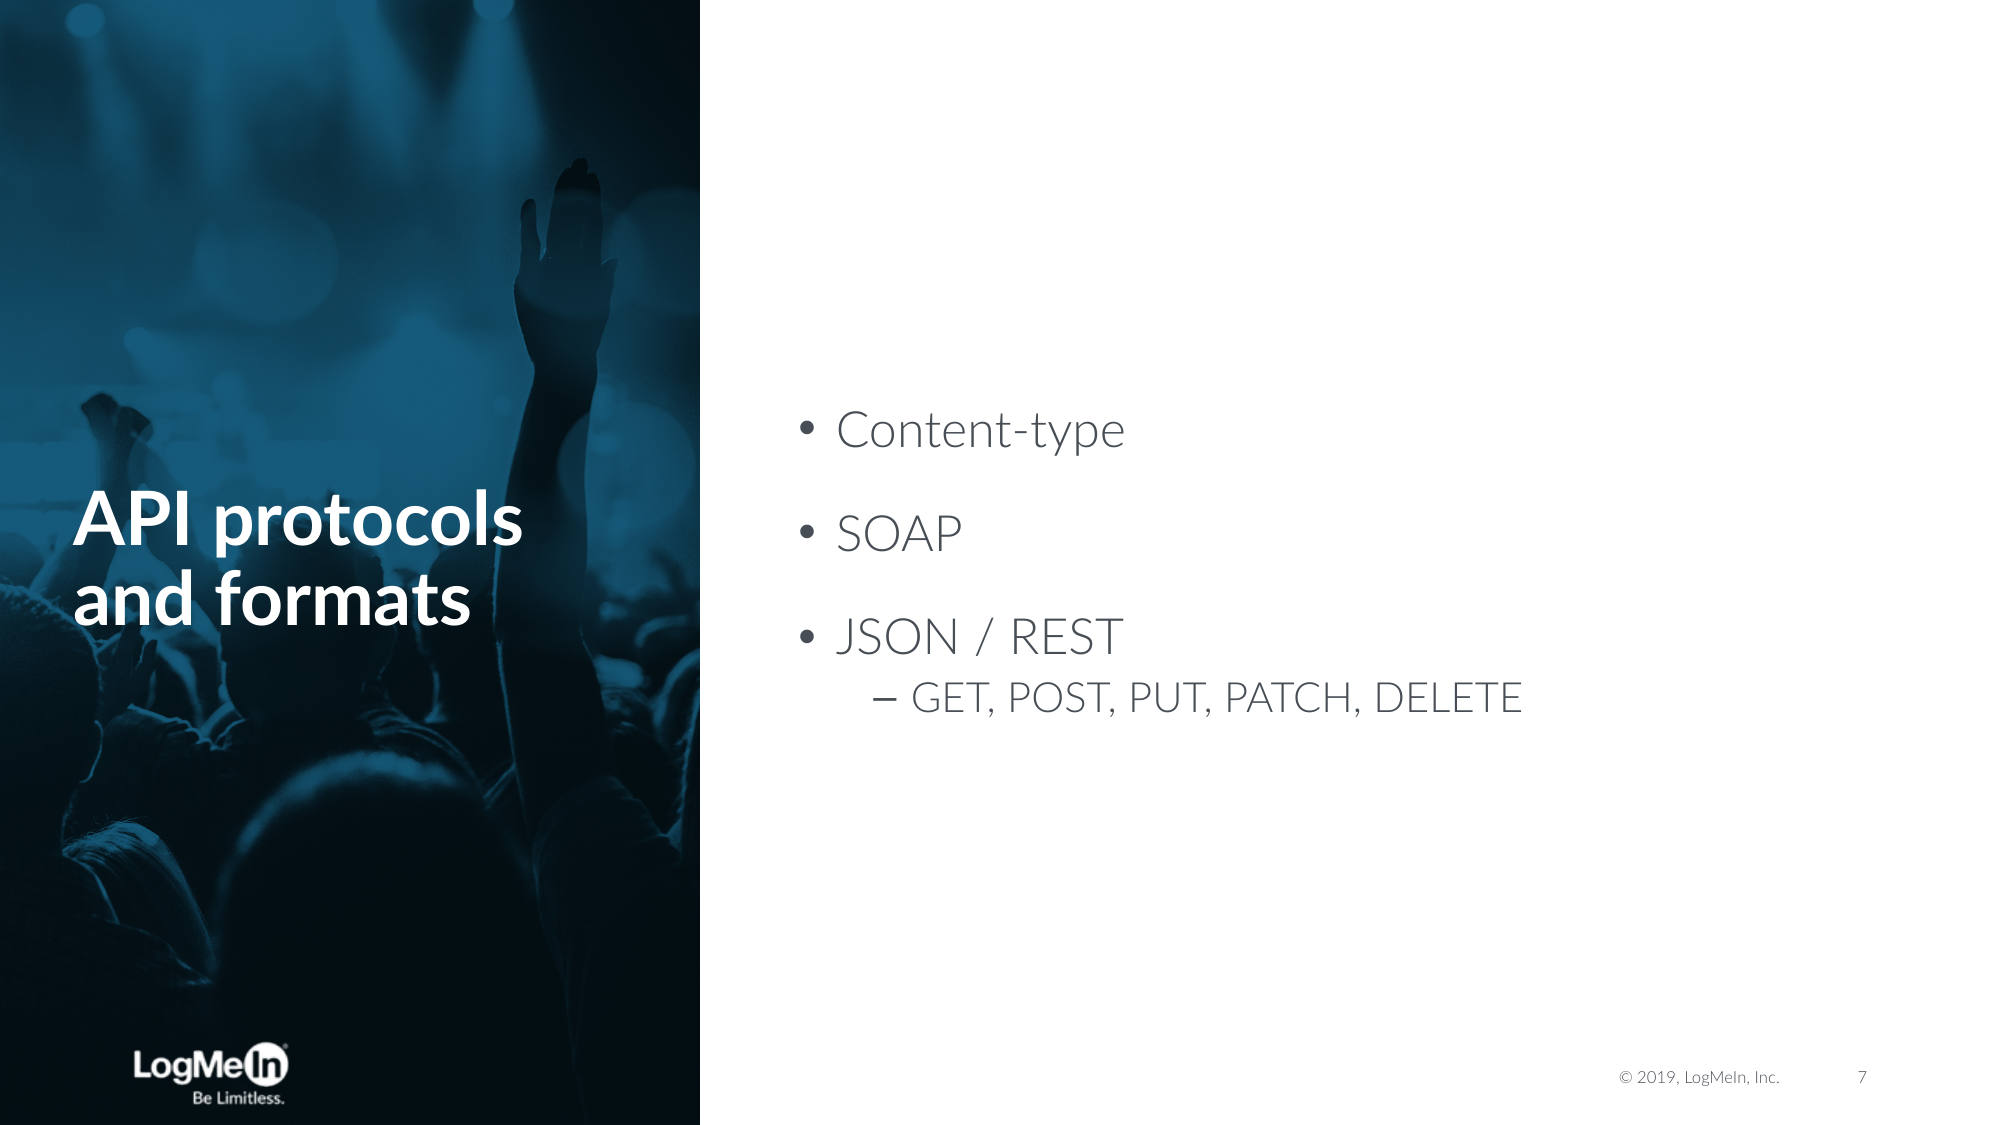

# API protocols and formats
Content-type
SOAP
JSON / REST
GET, POST, PUT, PATCH, DELETE